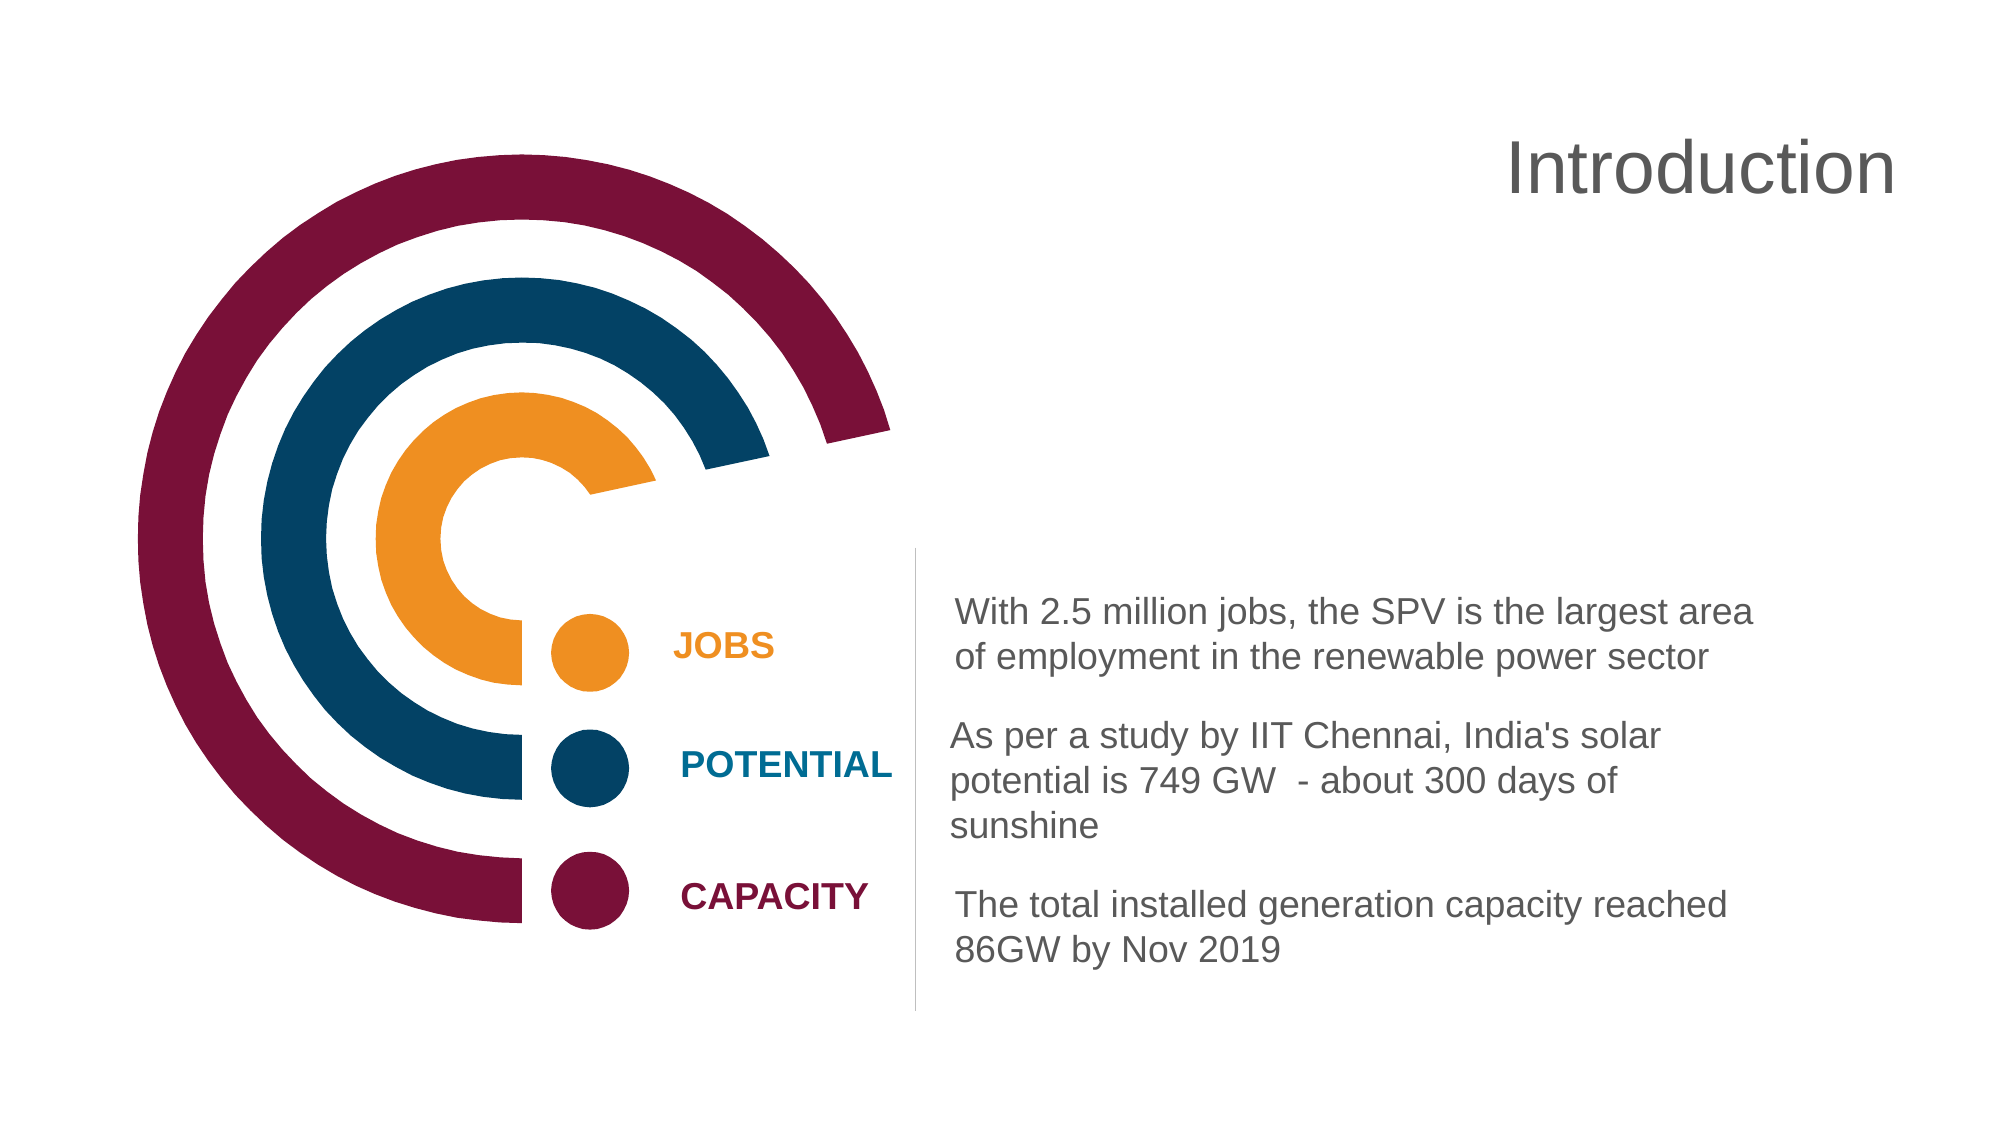

Introduction

With 2.5 million jobs, the SPV is the largest area of employment in the renewable power sector
Jobs

As per a study by IIT Chennai, India's solar potential is 749 GW  - about 300 days of sunshine
Potential

Capacity
The total installed generation capacity reached 86GW by Nov 2019